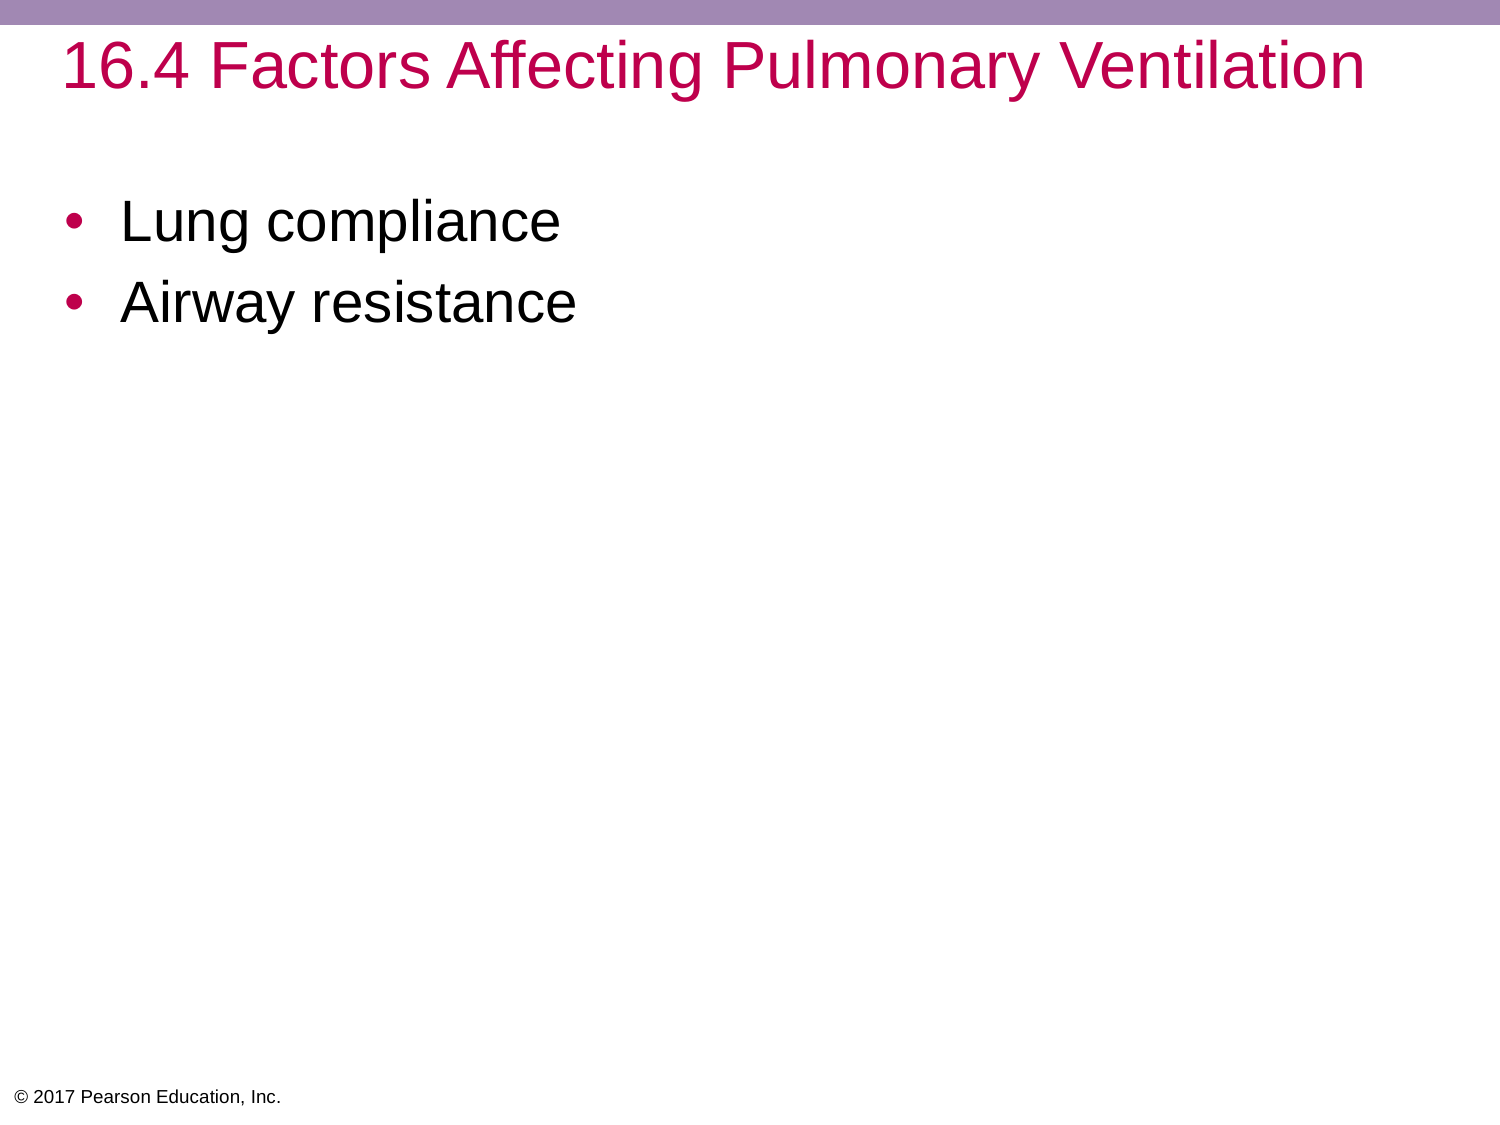

# 16.4 Factors Affecting Pulmonary Ventilation
Lung compliance
Airway resistance